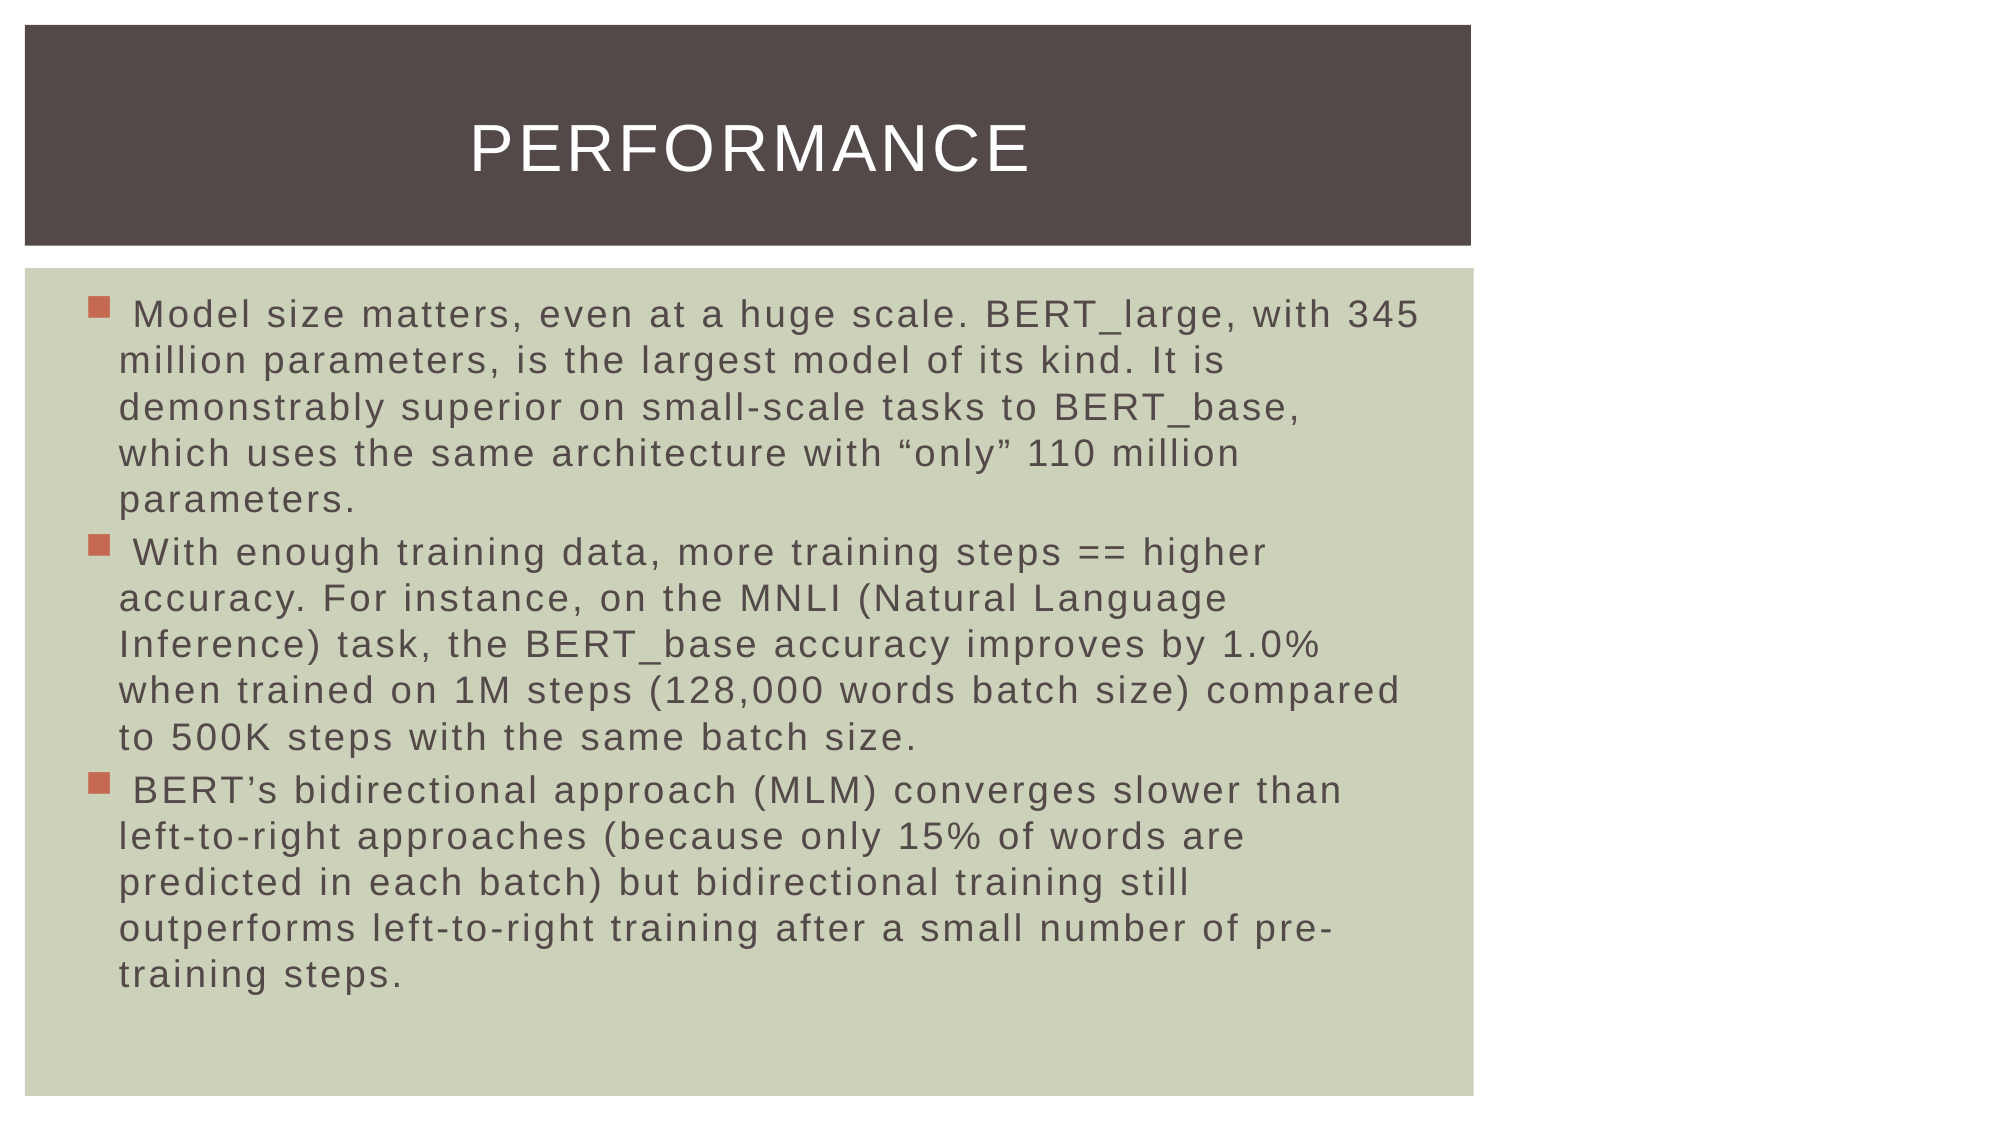

# Performance
 Model size matters, even at a huge scale. BERT_large, with 345 million parameters, is the largest model of its kind. It is demonstrably superior on small-scale tasks to BERT_base, which uses the same architecture with “only” 110 million parameters.
 With enough training data, more training steps == higher accuracy. For instance, on the MNLI (Natural Language Inference) task, the BERT_base accuracy improves by 1.0% when trained on 1M steps (128,000 words batch size) compared to 500K steps with the same batch size.
 BERT’s bidirectional approach (MLM) converges slower than left-to-right approaches (because only 15% of words are predicted in each batch) but bidirectional training still outperforms left-to-right training after a small number of pre-training steps.